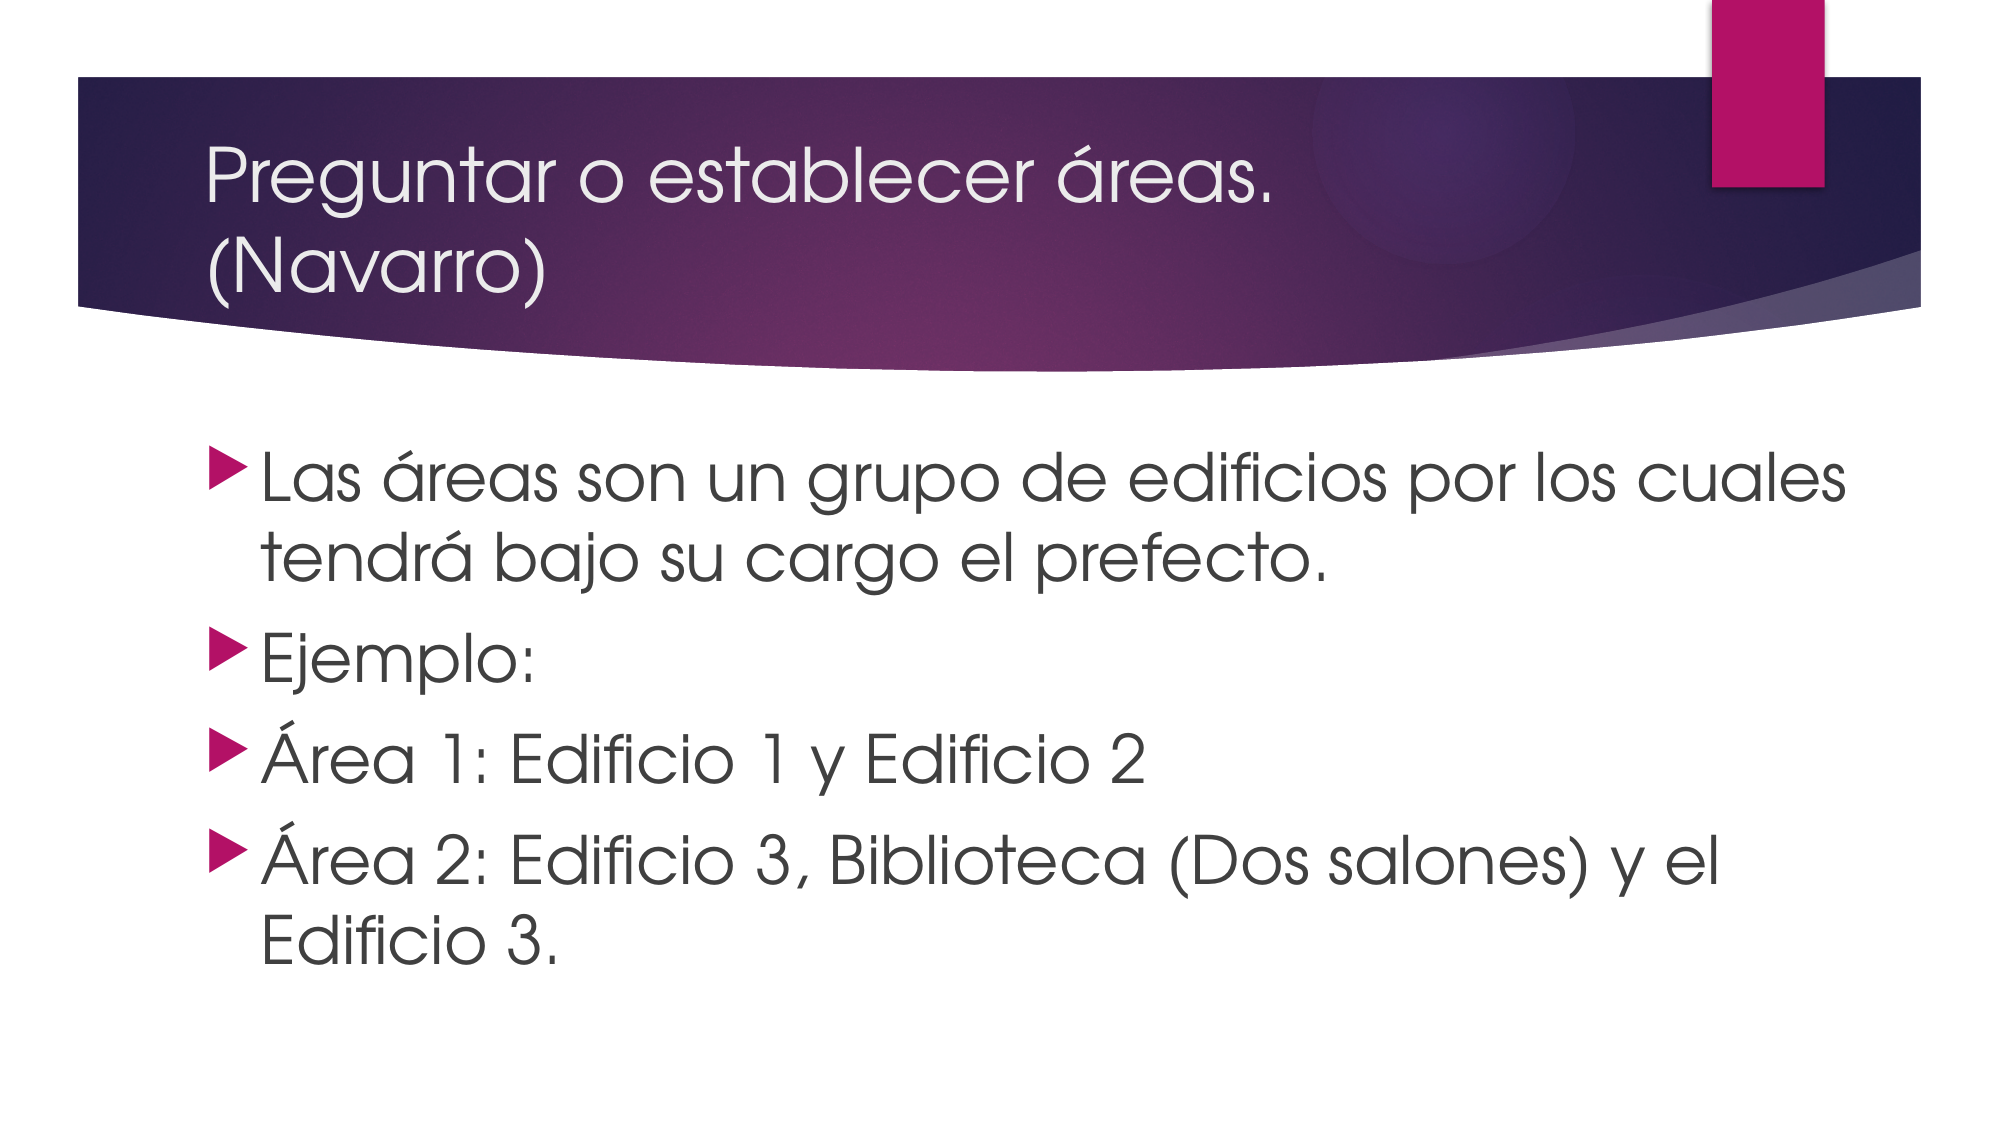

# Preguntar o establecer áreas. (Navarro)
Las áreas son un grupo de edificios por los cuales tendrá bajo su cargo el prefecto.
Ejemplo:
Área 1: Edificio 1 y Edificio 2
Área 2: Edificio 3, Biblioteca (Dos salones) y el Edificio 3.